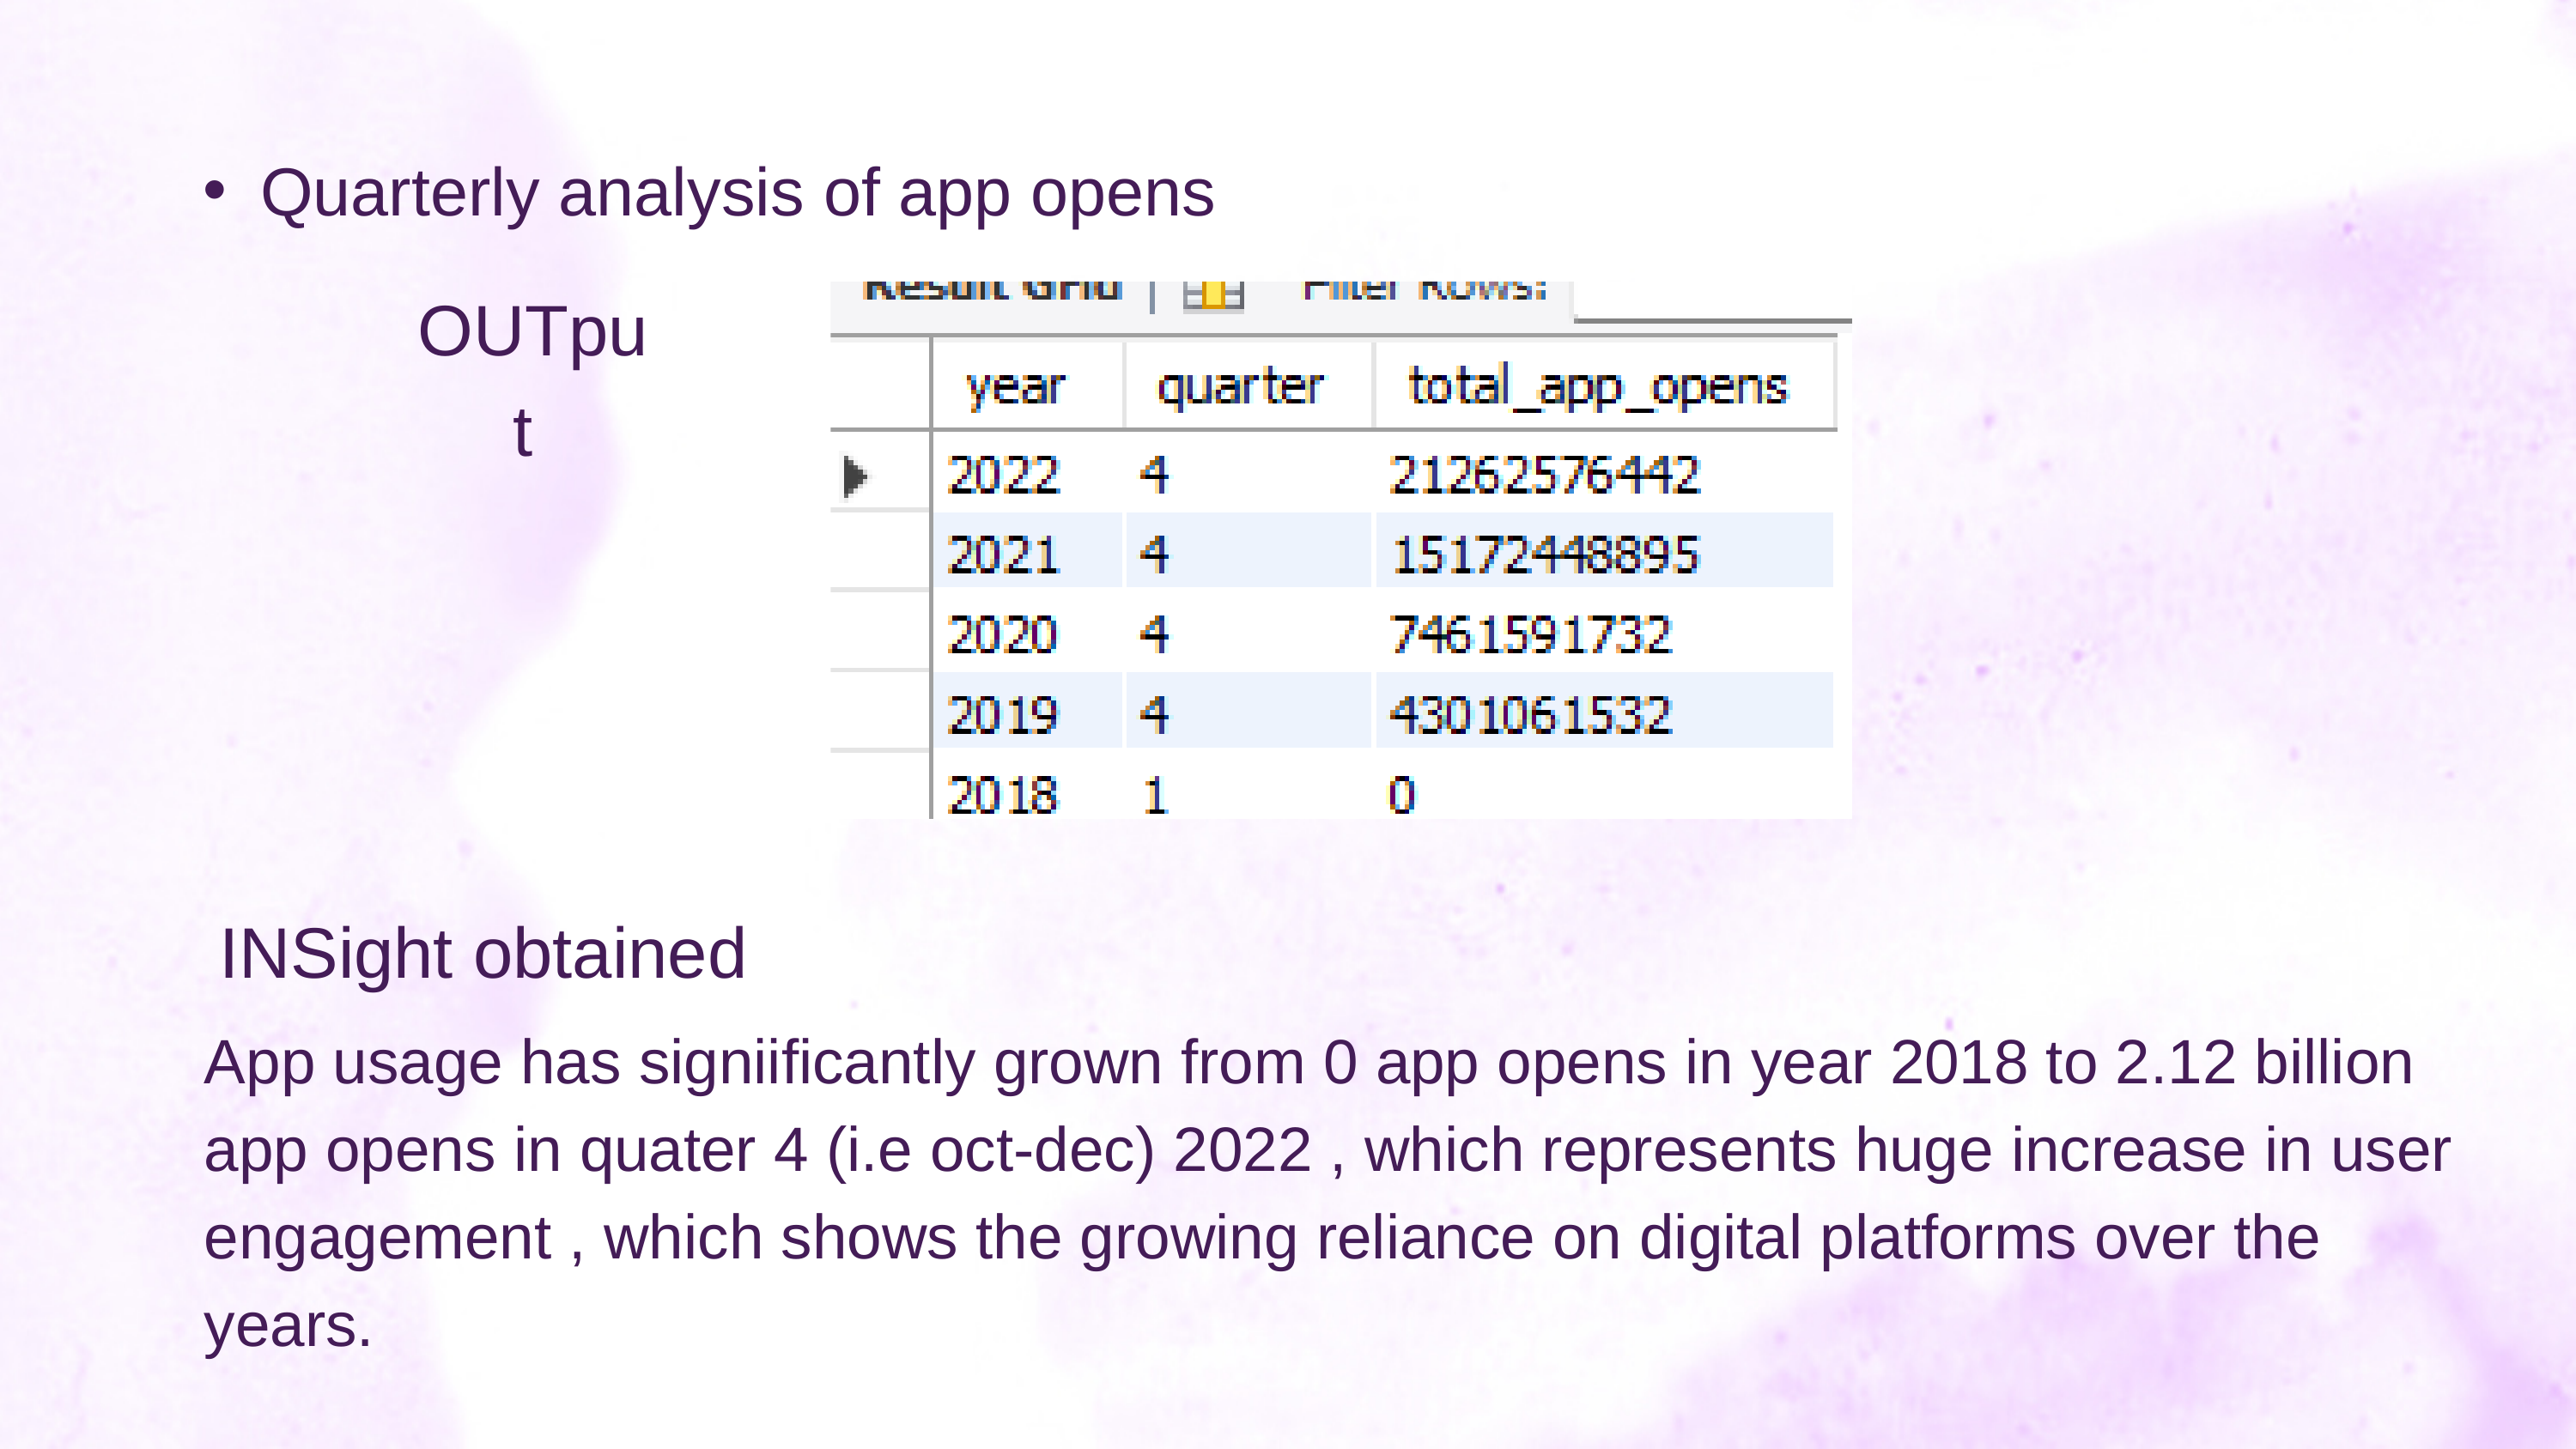

Quarterly analysis of app opens
OUTput

INSight obtained
App usage has signiificantly grown from 0 app opens in year 2018 to 2.12 billion app opens in quater 4 (i.e oct-dec) 2022 , which represents huge increase in user engagement , which shows the growing reliance on digital platforms over the years.